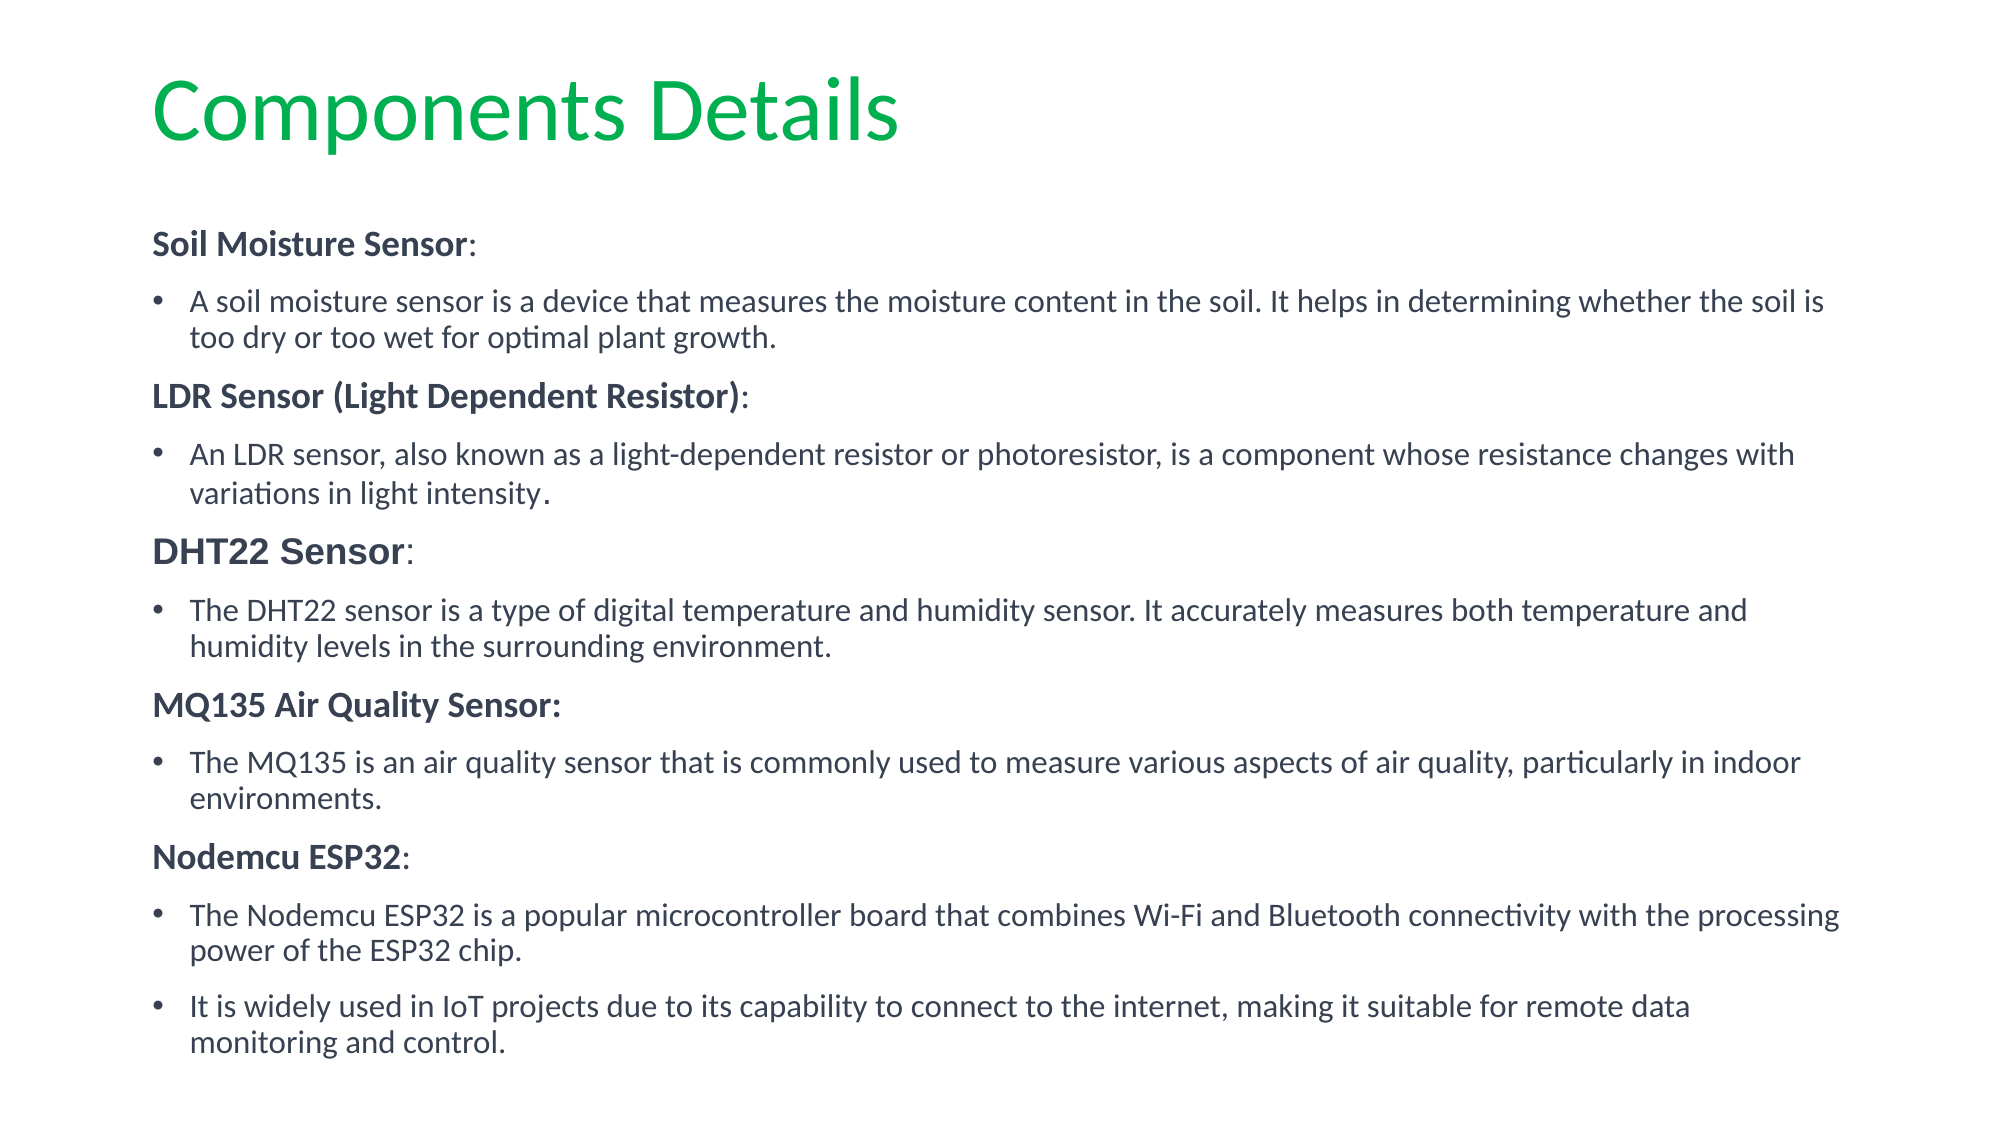

# Components Details
Soil Moisture Sensor:
A soil moisture sensor is a device that measures the moisture content in the soil. It helps in determining whether the soil is too dry or too wet for optimal plant growth.
LDR Sensor (Light Dependent Resistor):
An LDR sensor, also known as a light-dependent resistor or photoresistor, is a component whose resistance changes with variations in light intensity.
DHT22 Sensor:
The DHT22 sensor is a type of digital temperature and humidity sensor. It accurately measures both temperature and humidity levels in the surrounding environment.
MQ135 Air Quality Sensor:
The MQ135 is an air quality sensor that is commonly used to measure various aspects of air quality, particularly in indoor environments.
Nodemcu ESP32:
The Nodemcu ESP32 is a popular microcontroller board that combines Wi-Fi and Bluetooth connectivity with the processing power of the ESP32 chip.
It is widely used in IoT projects due to its capability to connect to the internet, making it suitable for remote data monitoring and control.